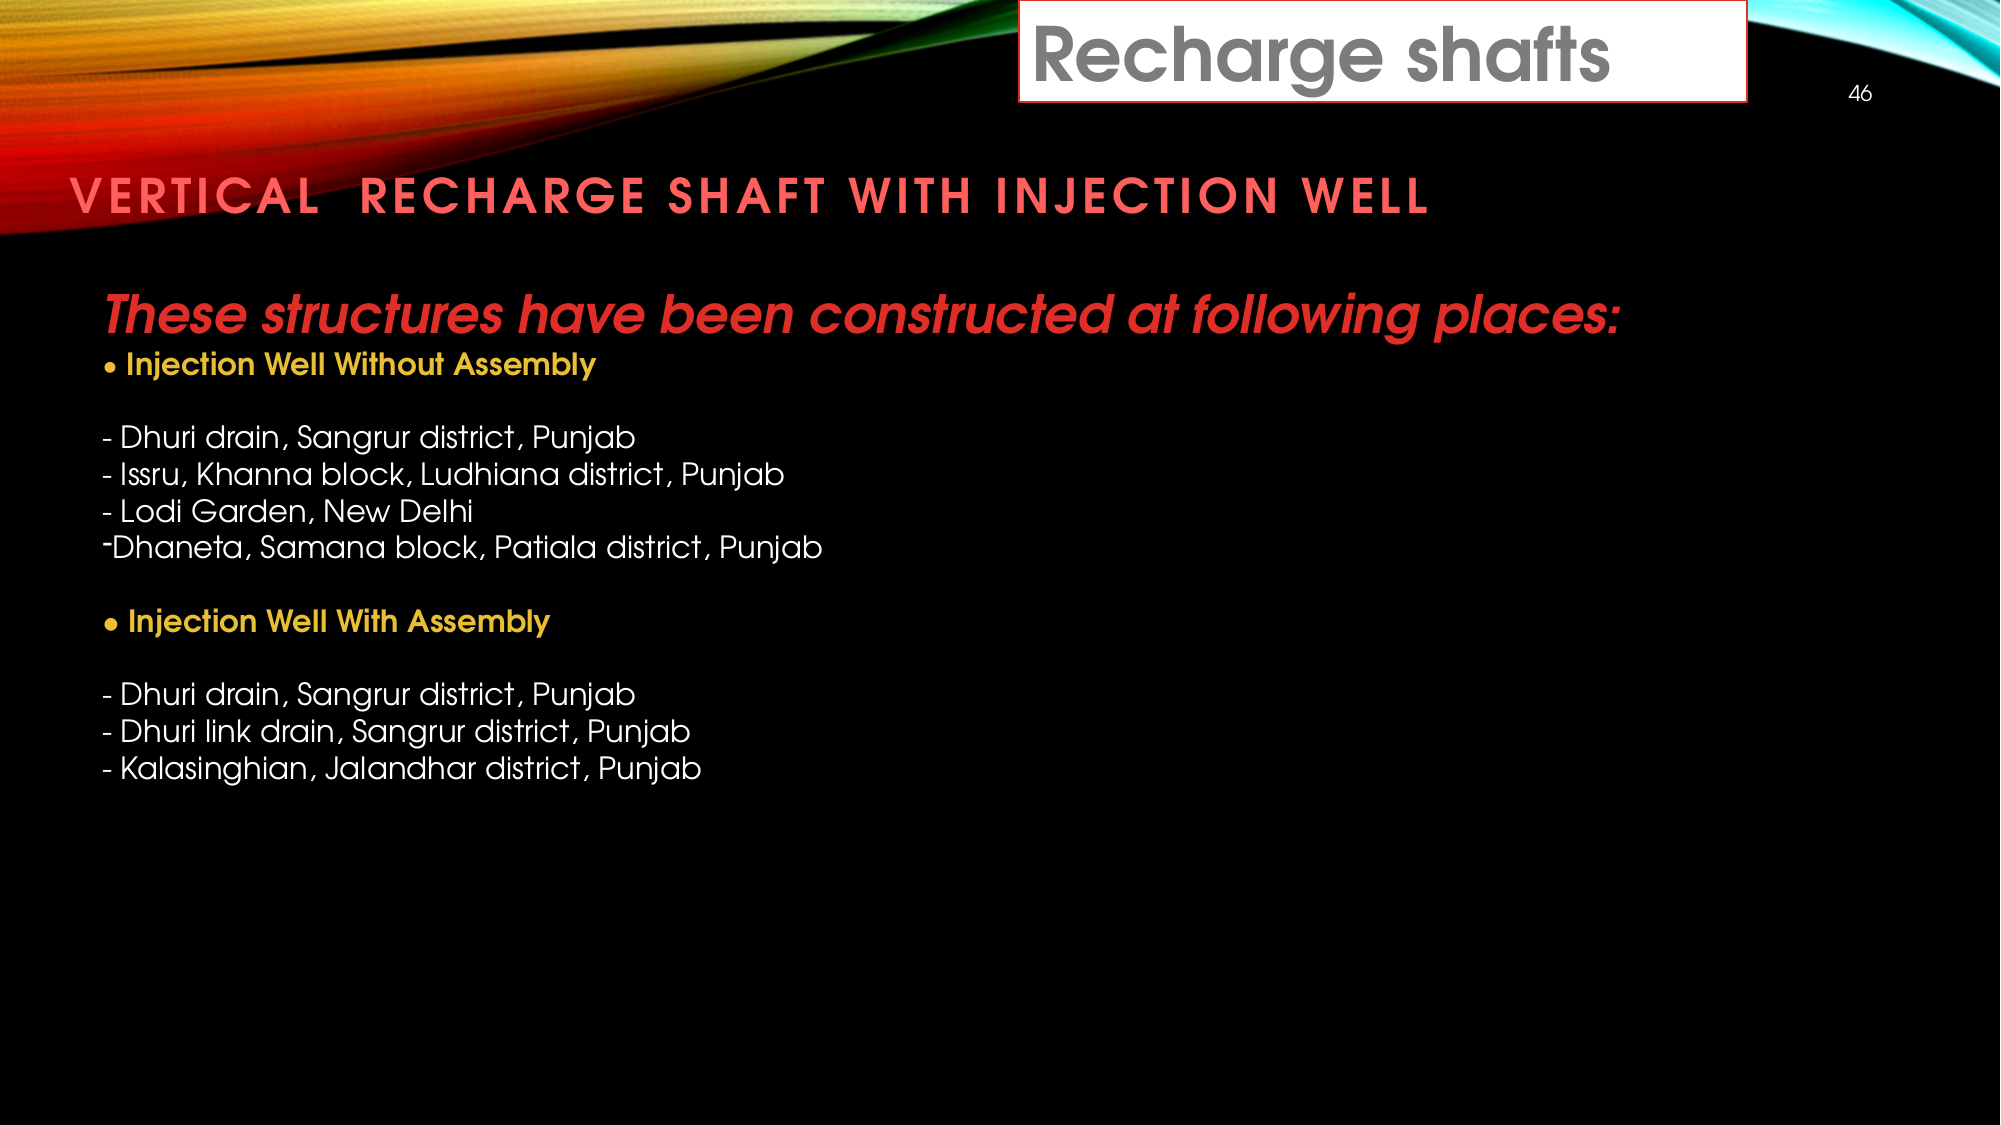

Recharge shafts
46
VERTICAL  RECHARGE SHAFT WITH INJECTION WELL
These structures have been constructed at following places:
• Injection Well Without Assembly

- Dhuri drain, Sangrur district, Punjab
- Issru, Khanna block, Ludhiana district, Punjab
- Lodi Garden, New Delhi
Dhaneta, Samana block, Patiala district, Punjab

• Injection Well With Assembly

- Dhuri drain, Sangrur district, Punjab
- Dhuri link drain, Sangrur district, Punjab
- Kalasinghian, Jalandhar district, Punjab